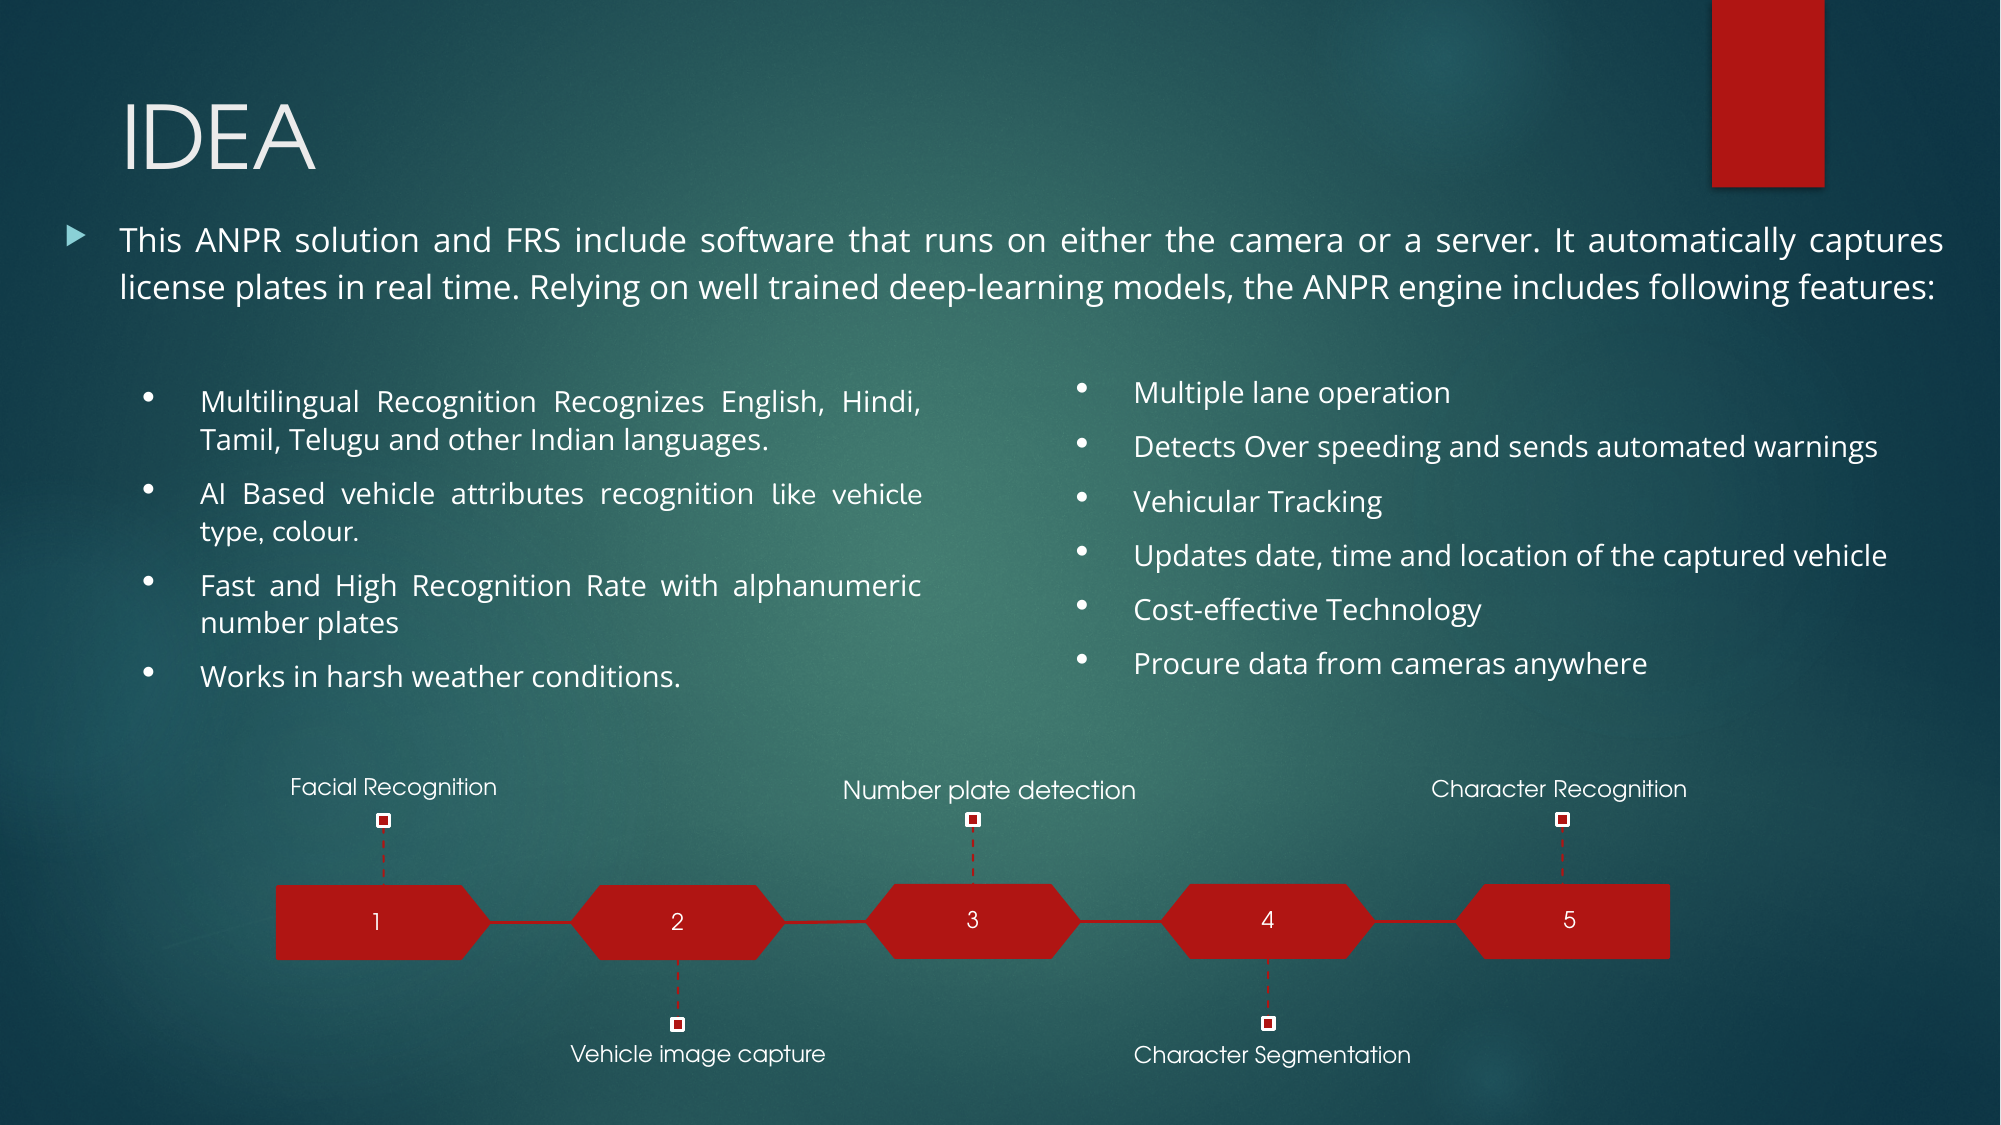

# IDEA
This ANPR solution and FRS include software that runs on either the camera or a server. It automatically captures license plates in real time. Relying on well trained deep-learning models, the ANPR engine includes following features:

Multiple lane operation
Detects Over speeding and sends automated warnings
Vehicular Tracking
Updates date, time and location of the captured vehicle
Cost-effective Technology
Procure data from cameras anywhere

Multilingual Recognition Recognizes English, Hindi, Tamil, Telugu and other Indian languages.
AI Based vehicle attributes recognition like vehicle type, colour.
Fast and High Recognition Rate with alphanumeric number plates
Works in harsh weather conditions.

1

2

3

4
5

Facial Recognition
Character Recognition
Number plate detection
Vehicle image capture

Character Segmentation